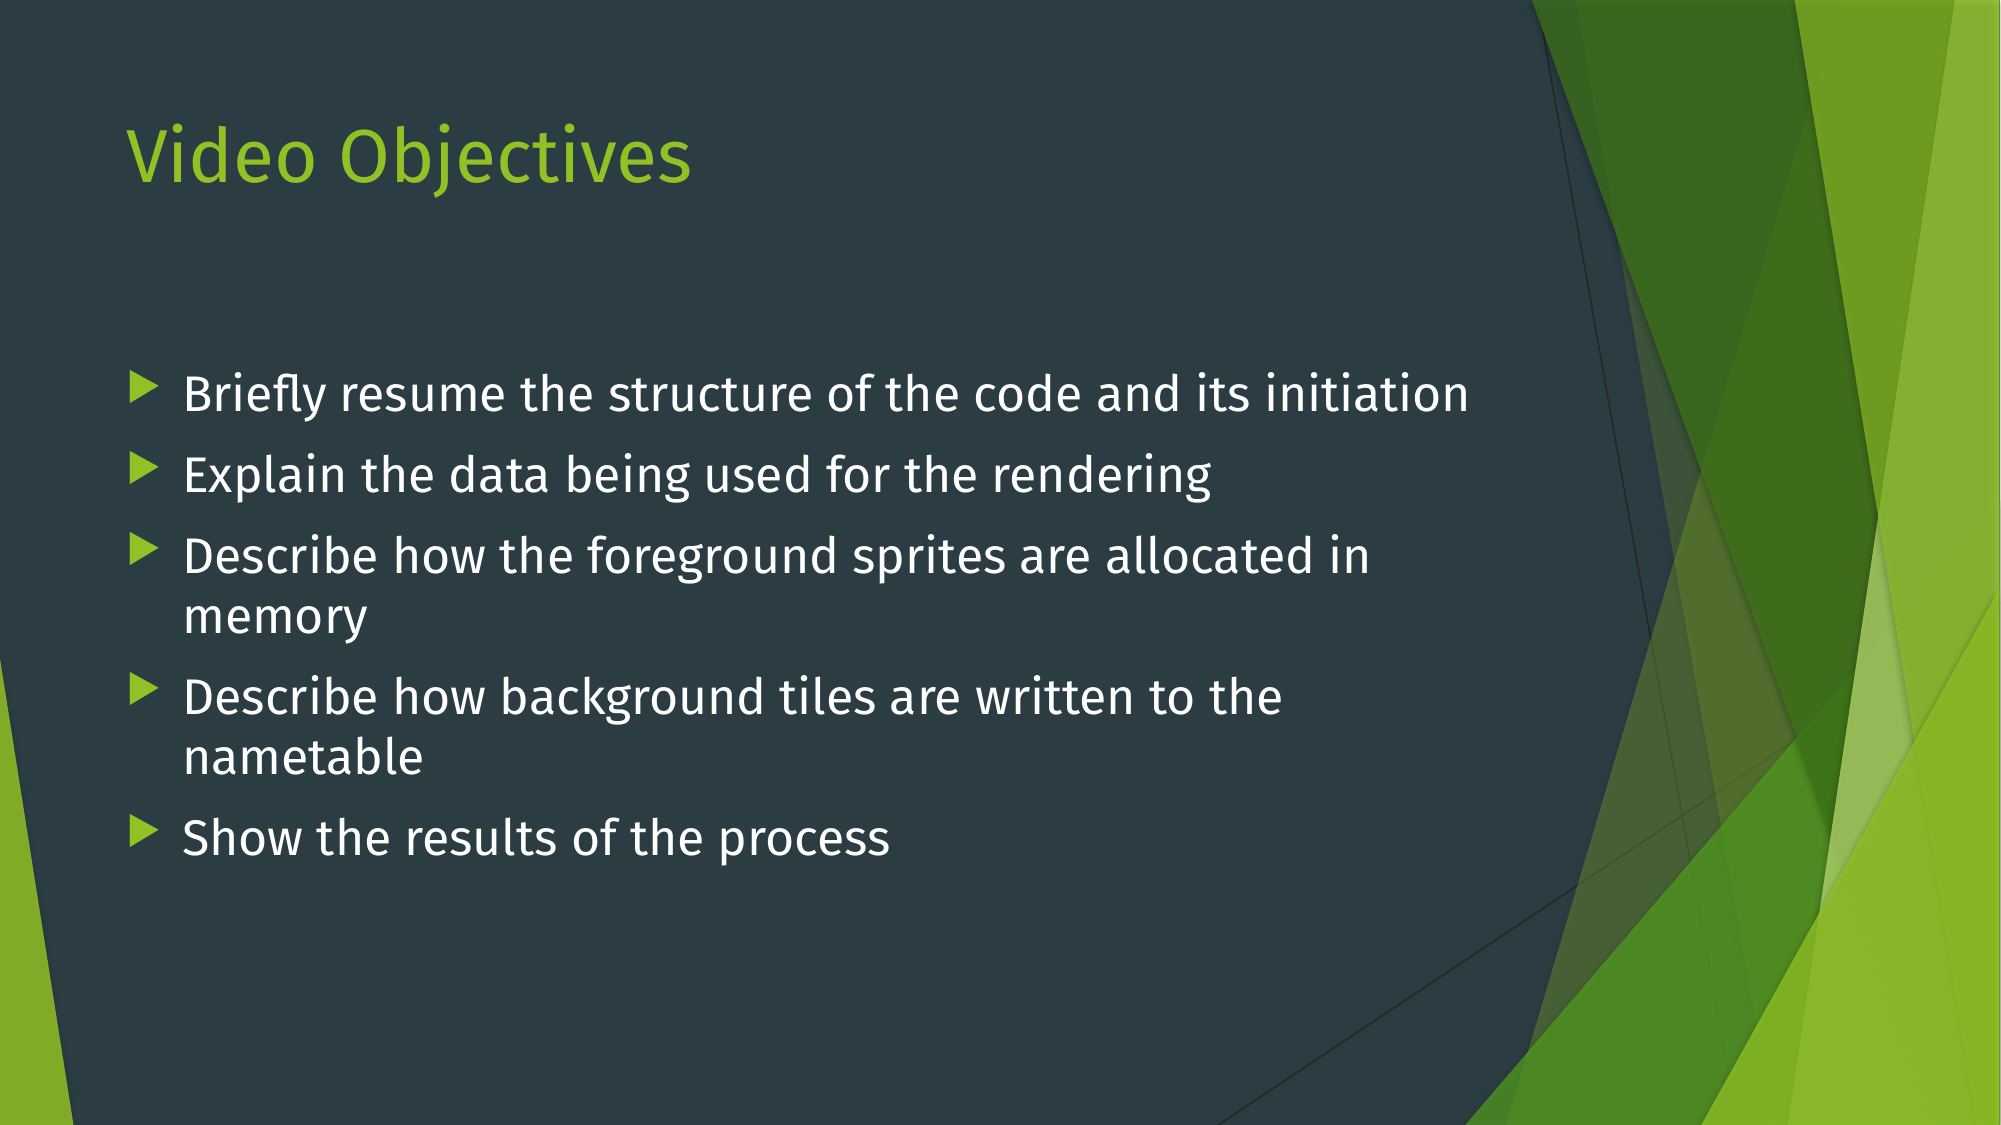

# Video Objectives
Briefly resume the structure of the code and its initiation
Explain the data being used for the rendering
Describe how the foreground sprites are allocated in memory
Describe how background tiles are written to the nametable
Show the results of the process